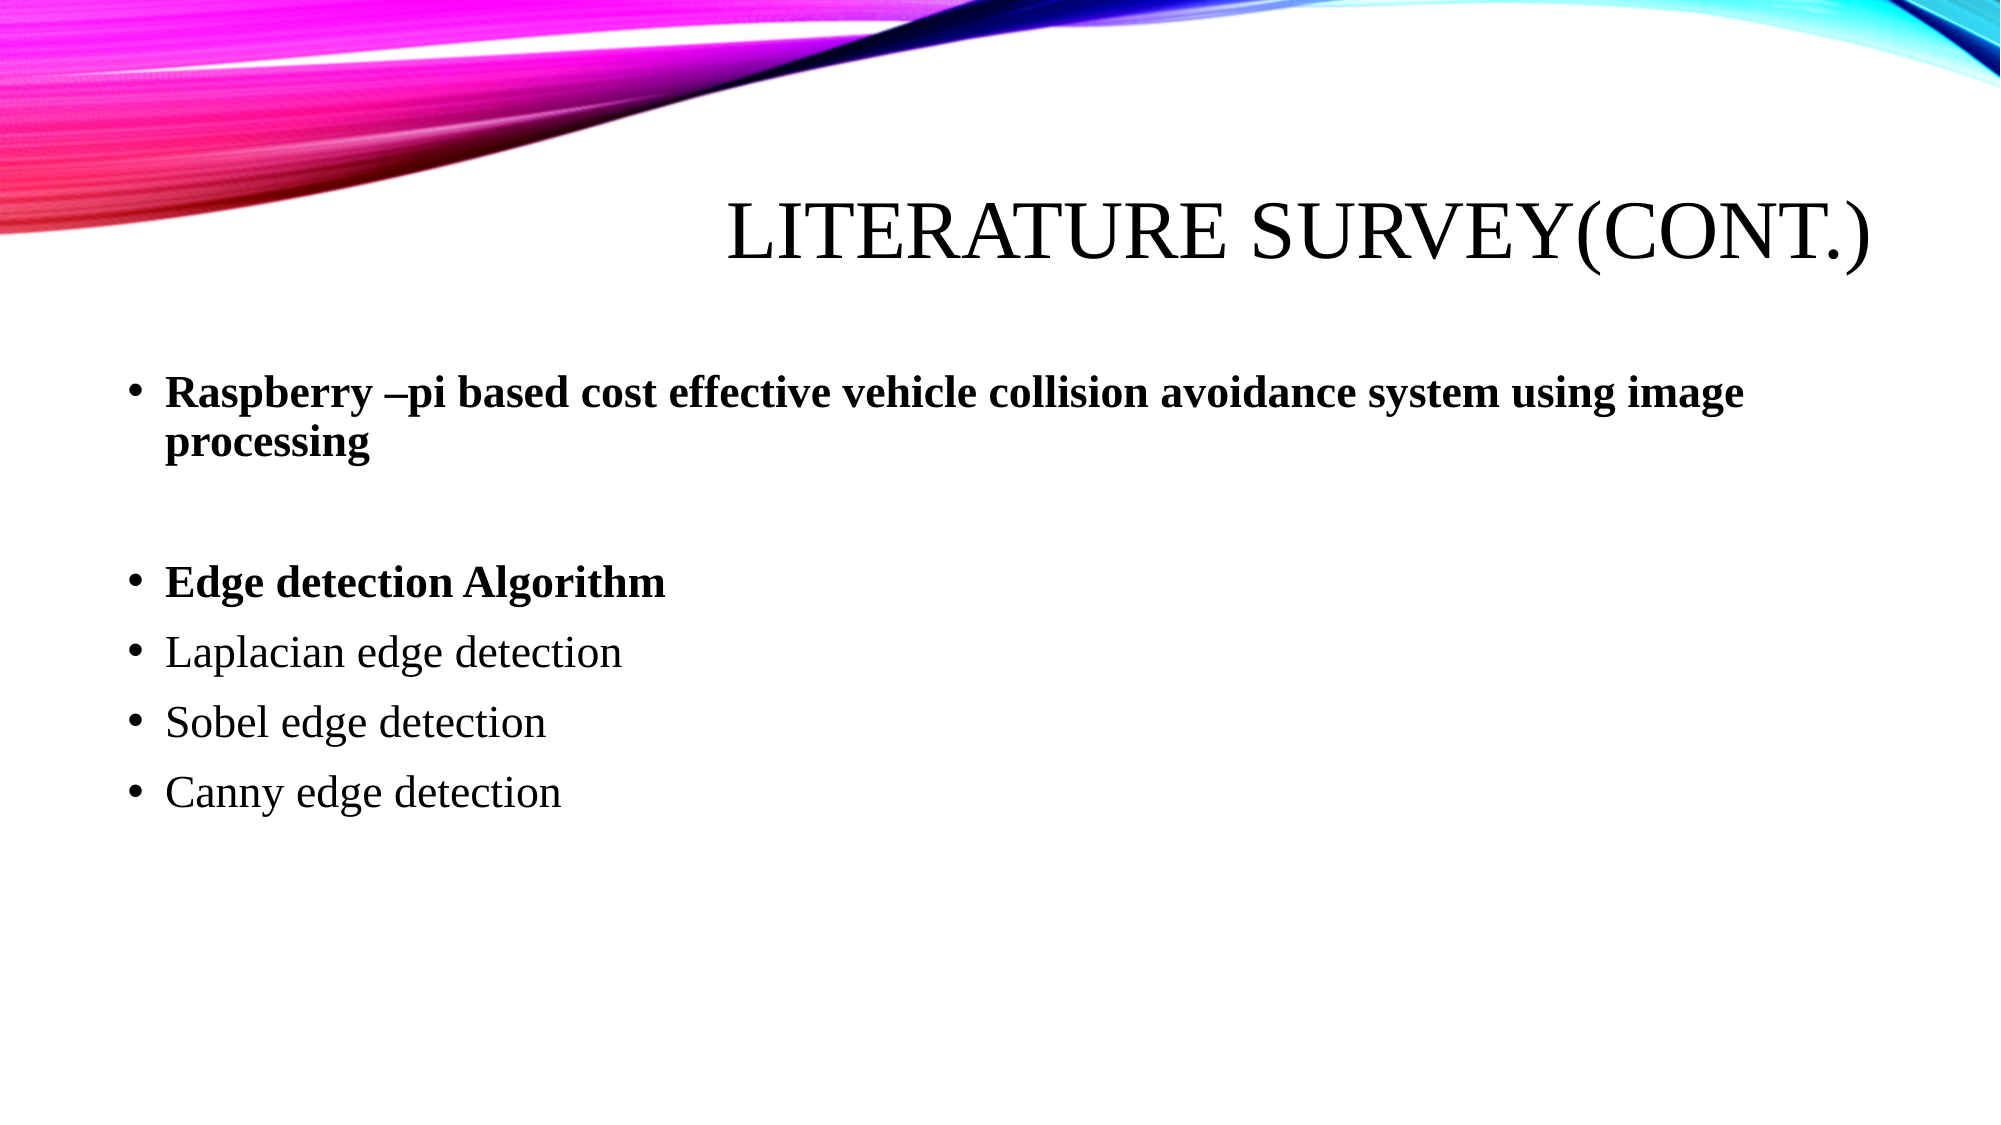

# LITERATURE SURVEY(cont.)
Raspberry –pi based cost effective vehicle collision avoidance system using image processing

Edge detection Algorithm
Laplacian edge detection
Sobel edge detection
Canny edge detection